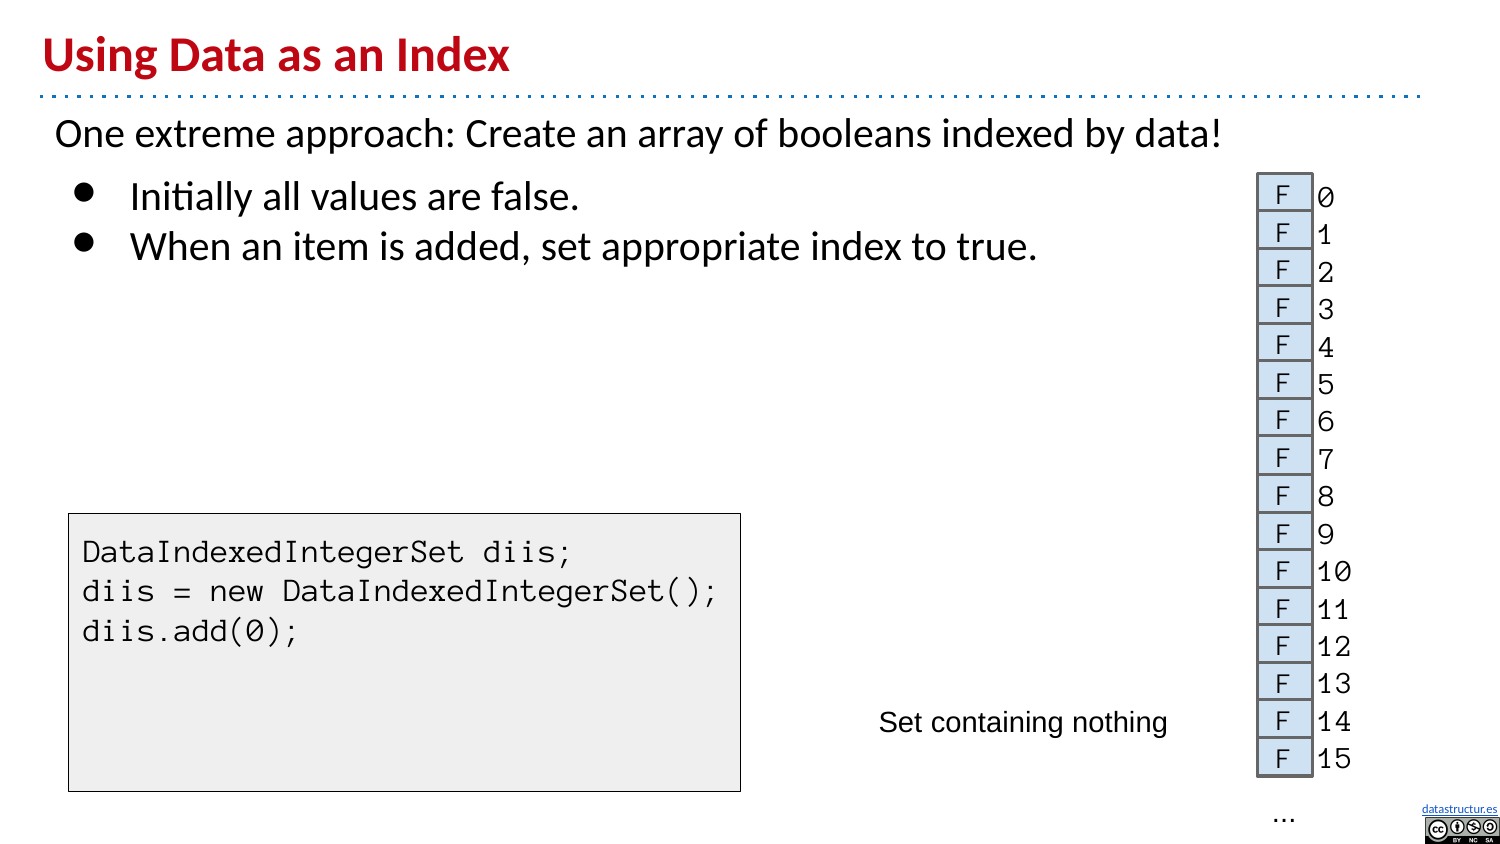

# Using Data as an Index
One extreme approach: Create an array of booleans indexed by data!
Initially all values are false.
When an item is added, set appropriate index to true.
0
1
2
3
4
5
6
7
8
9
10
11
12
13
14
15
F
F
F
F
F
F
F
F
F
F
DataIndexedIntegerSet diis;
diis = new DataIndexedIntegerSet();
diis.add(0);

F
F
F
F
Set containing nothing
F
F
...